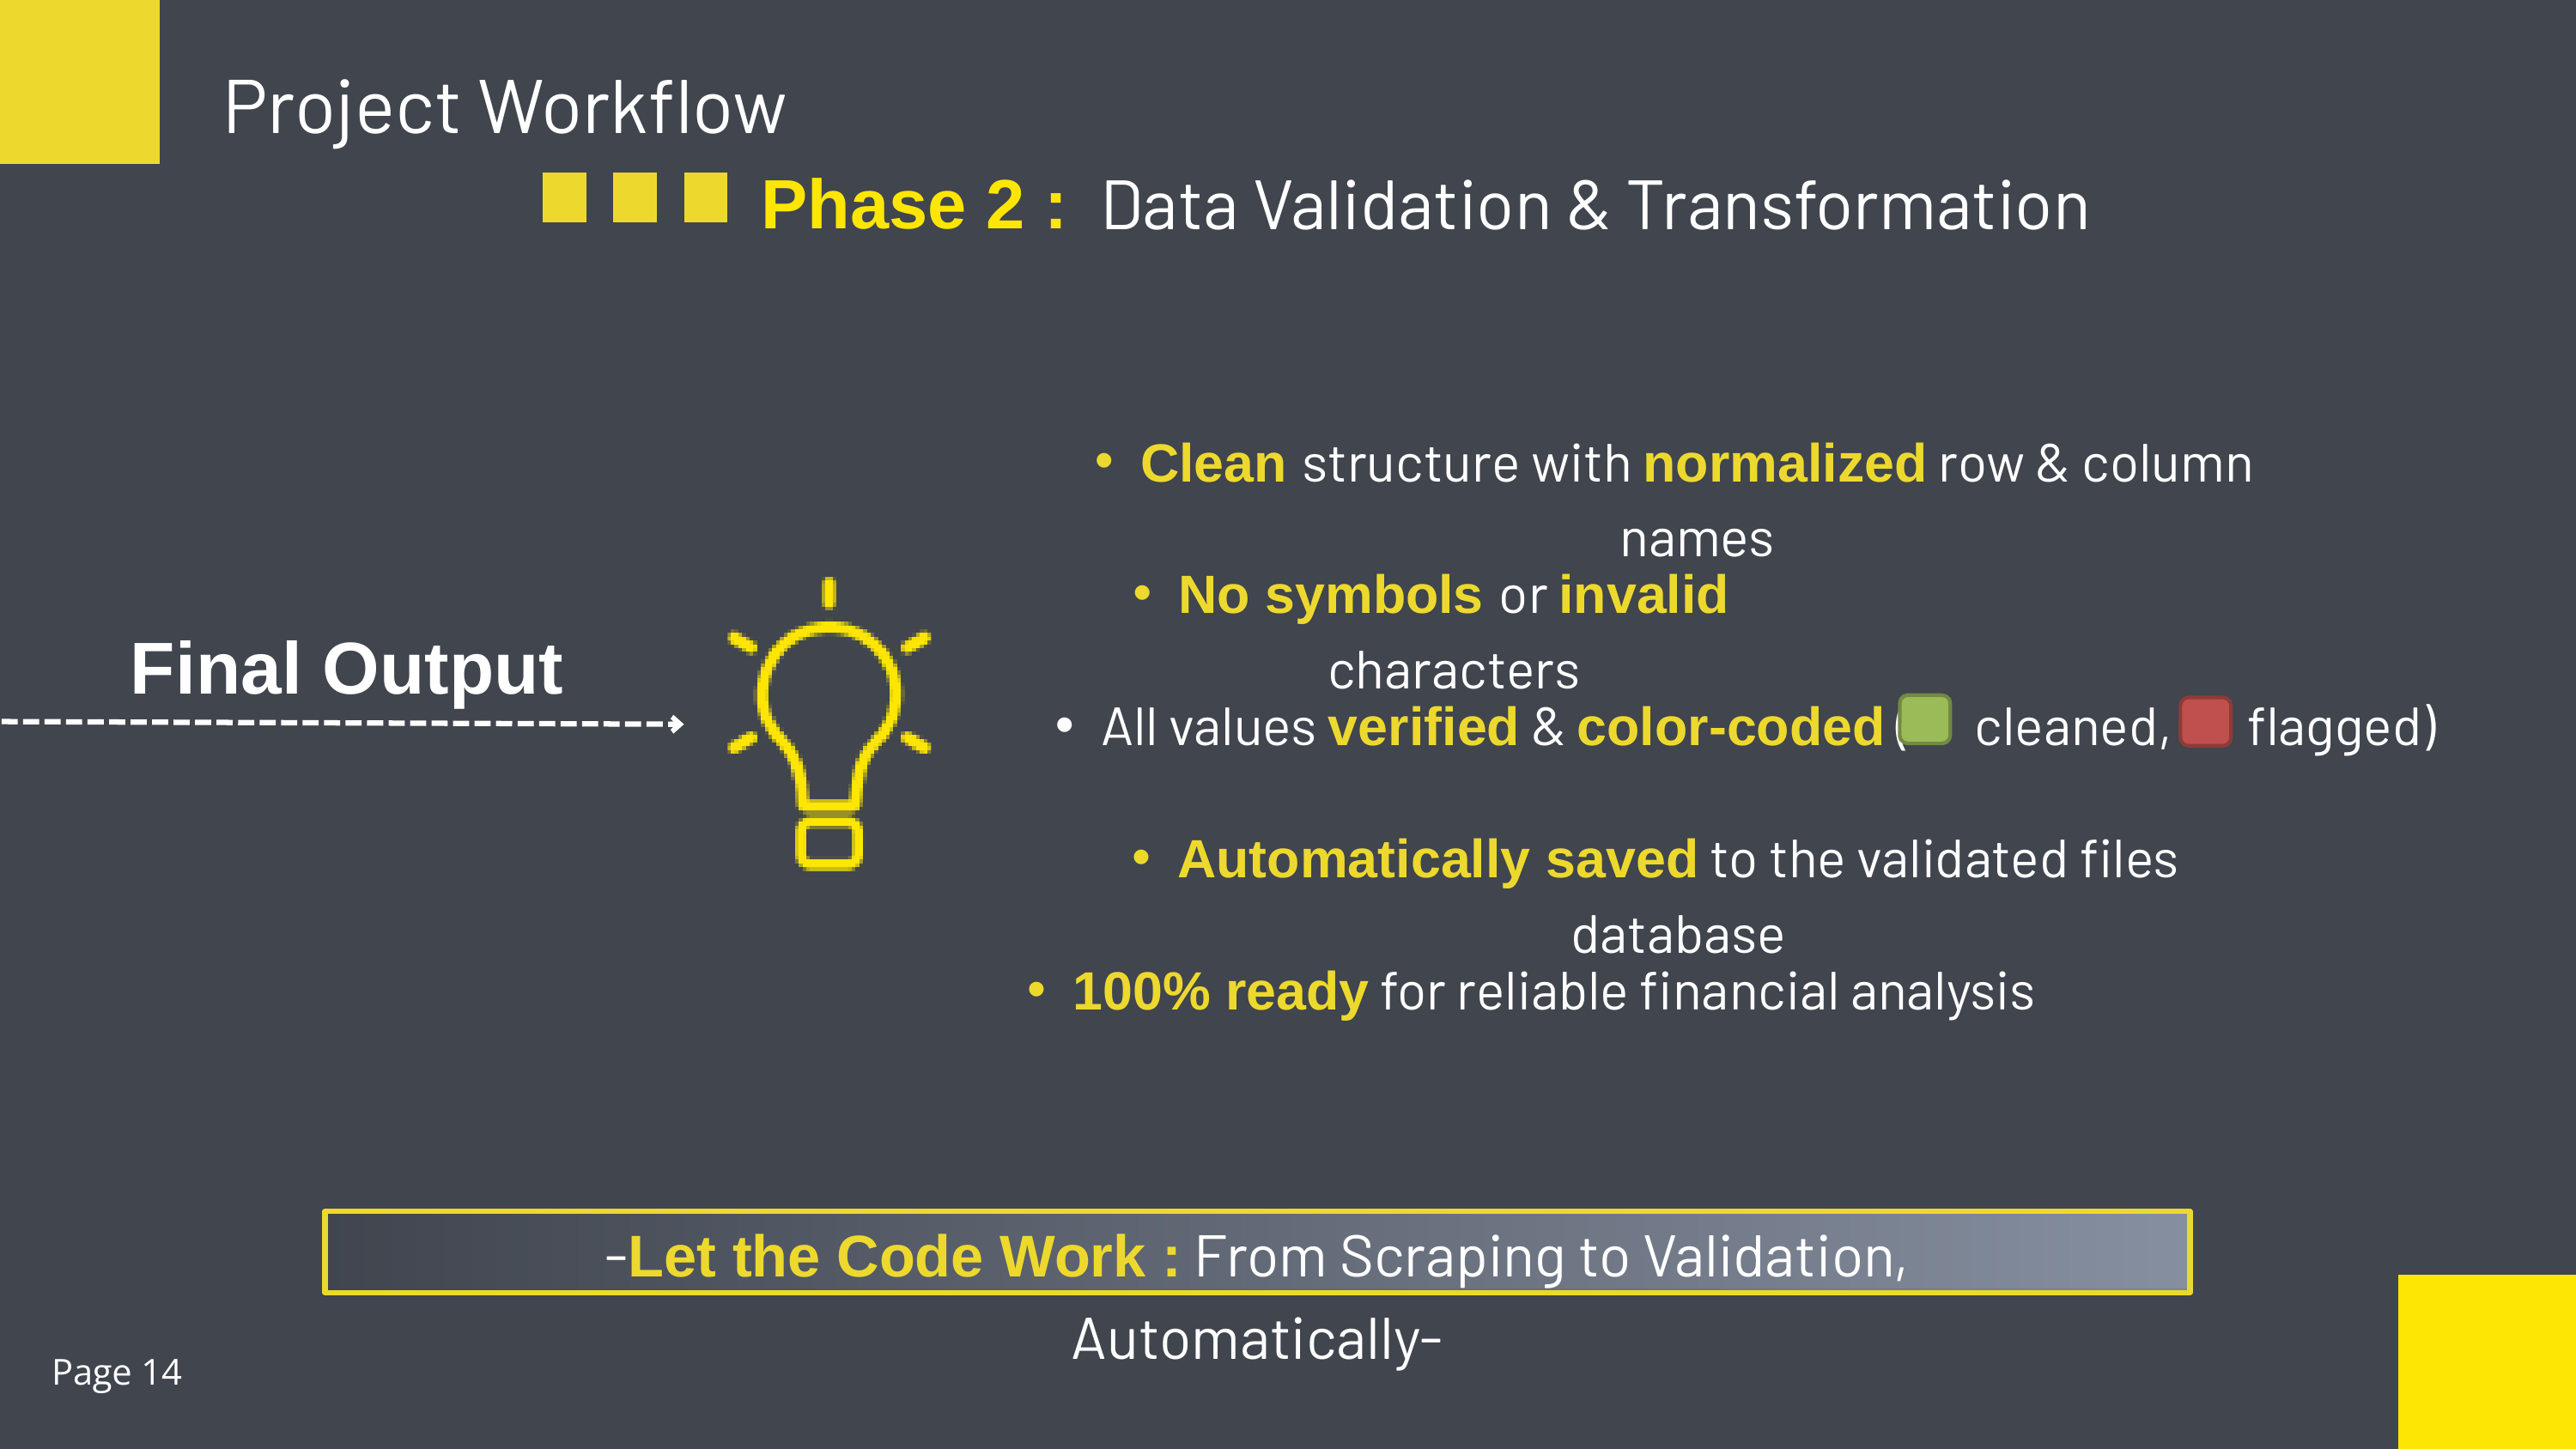

Project Workflow
Phase 2 :
Data Validation & Transformation

Clean structure with normalized row & column names
No symbols or invalid characters

Final Output
All values verified & color-coded (      cleaned,       flagged)

Automatically saved to the validated files database
100% ready for reliable financial analysis
-Let the Code Work : From Scraping to Validation, Automatically-

Page 14